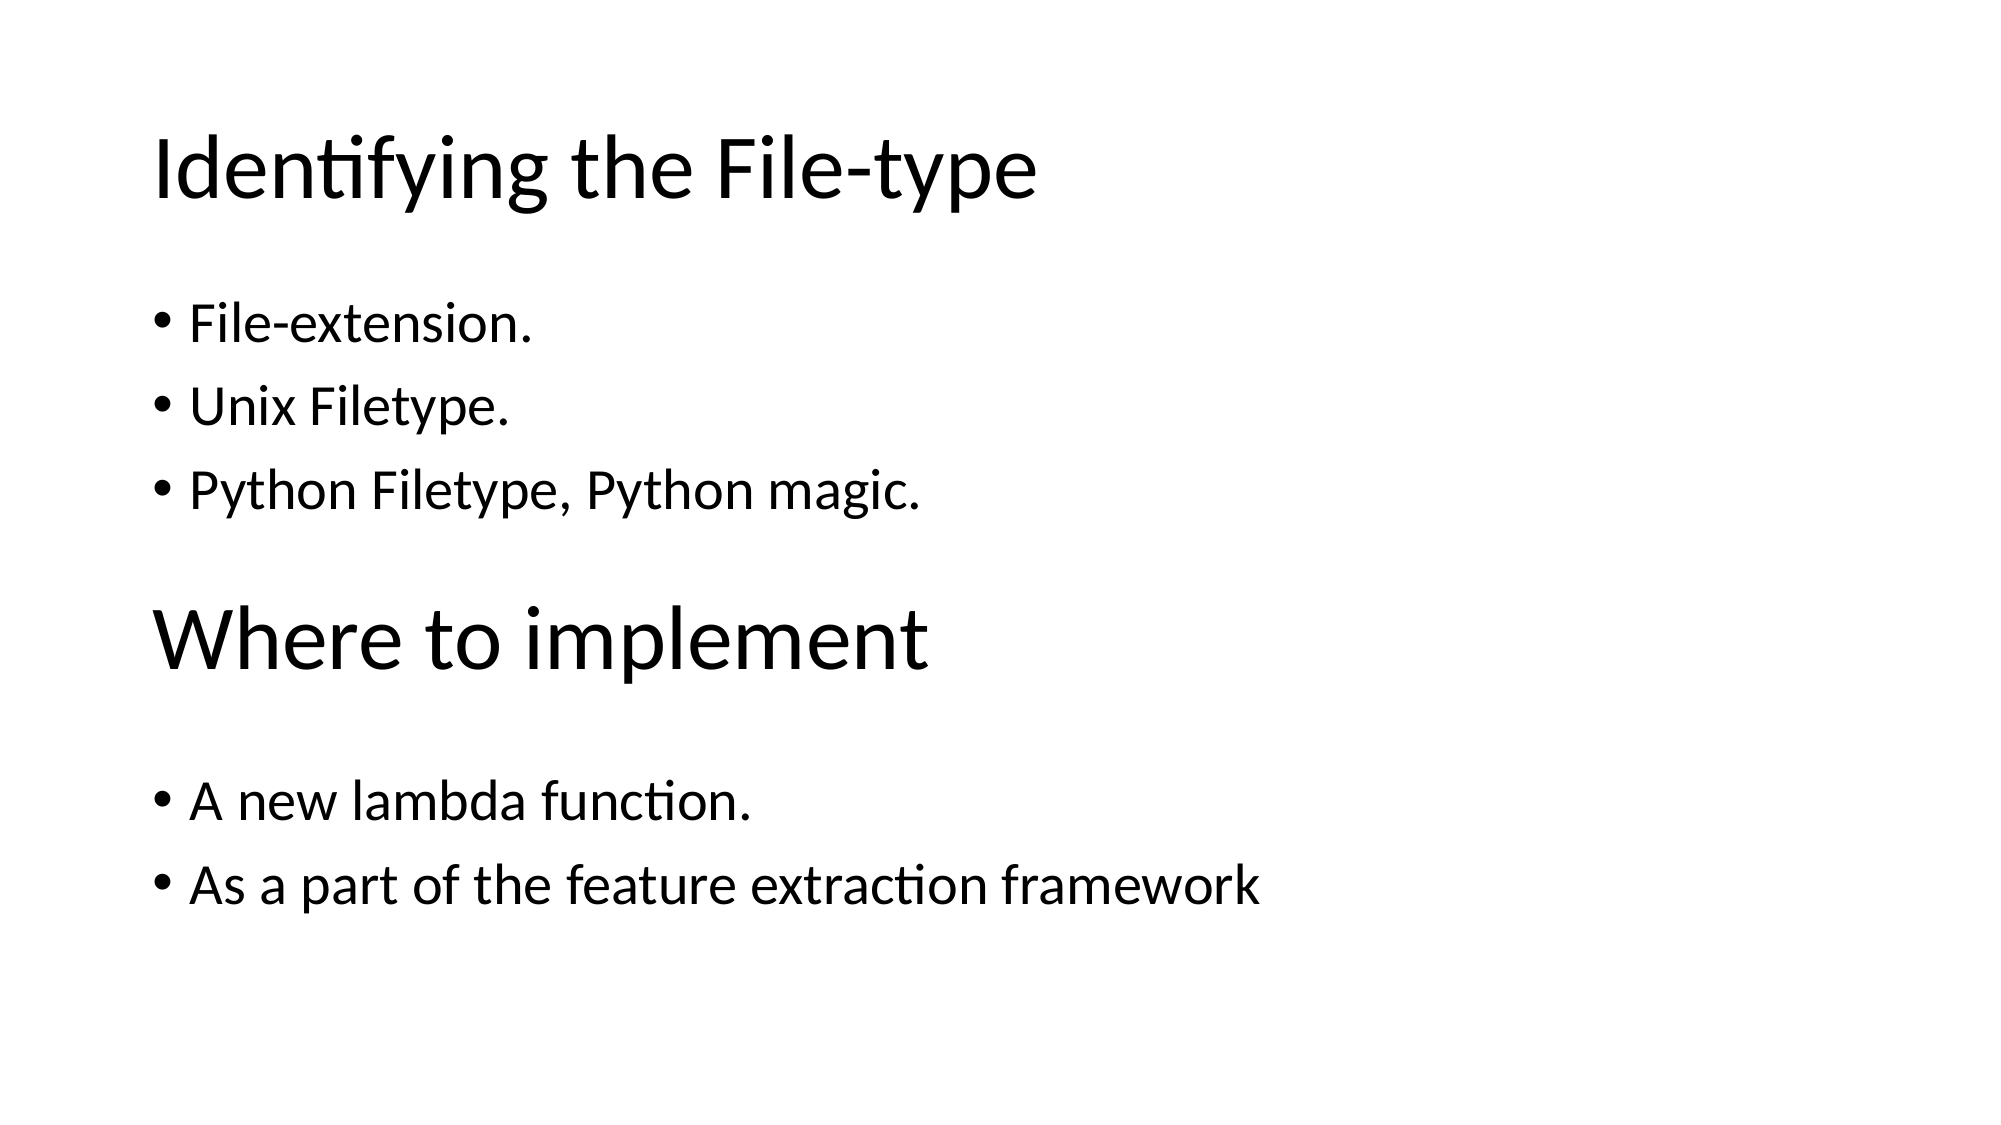

# Identifying the File-type
File-extension.
Unix Filetype.
Python Filetype, Python magic.
Where to implement
A new lambda function.
As a part of the feature extraction framework